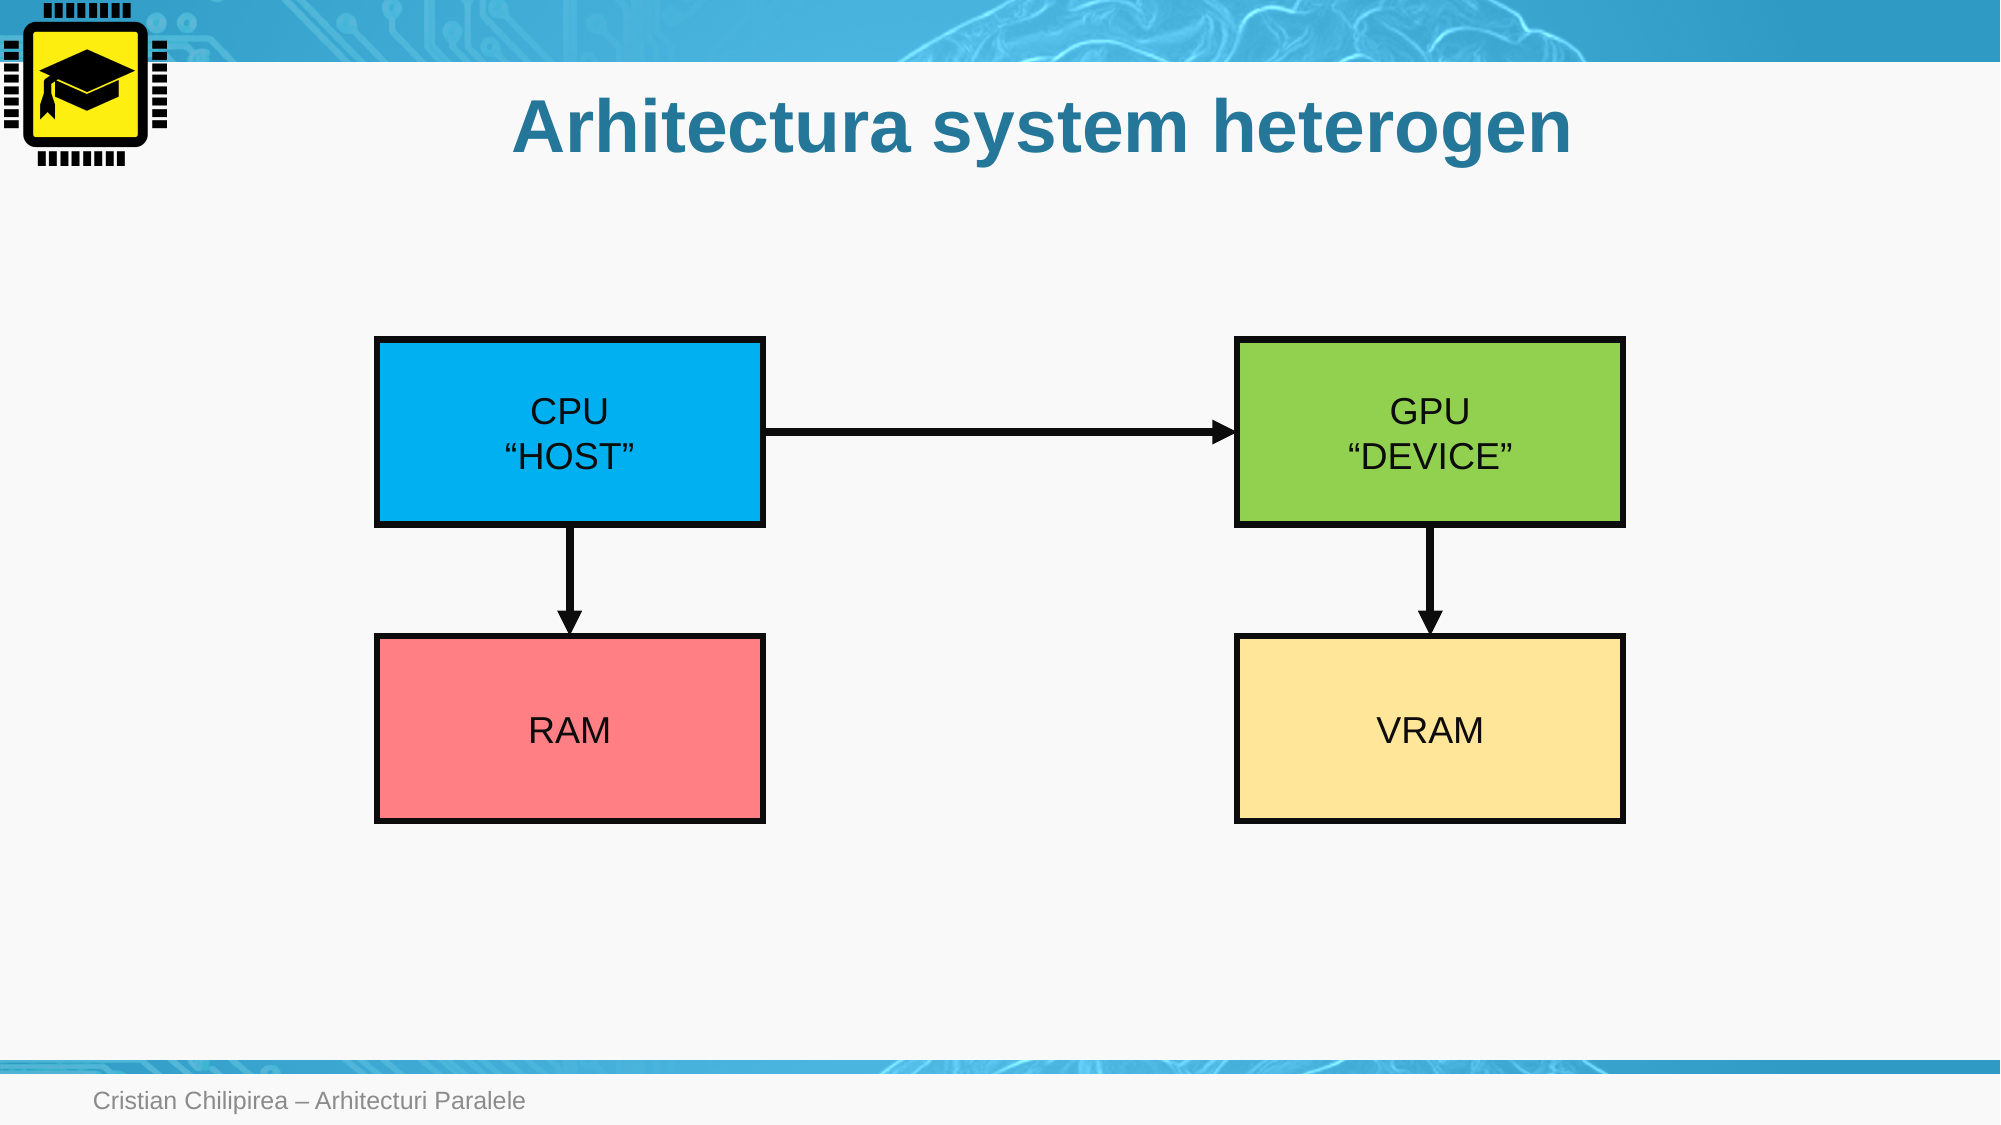

# Arhitectura system heterogen
CPU
“HOST”
GPU
“DEVICE”
RAM
VRAM
Cristian Chilipirea – Arhitecturi Paralele